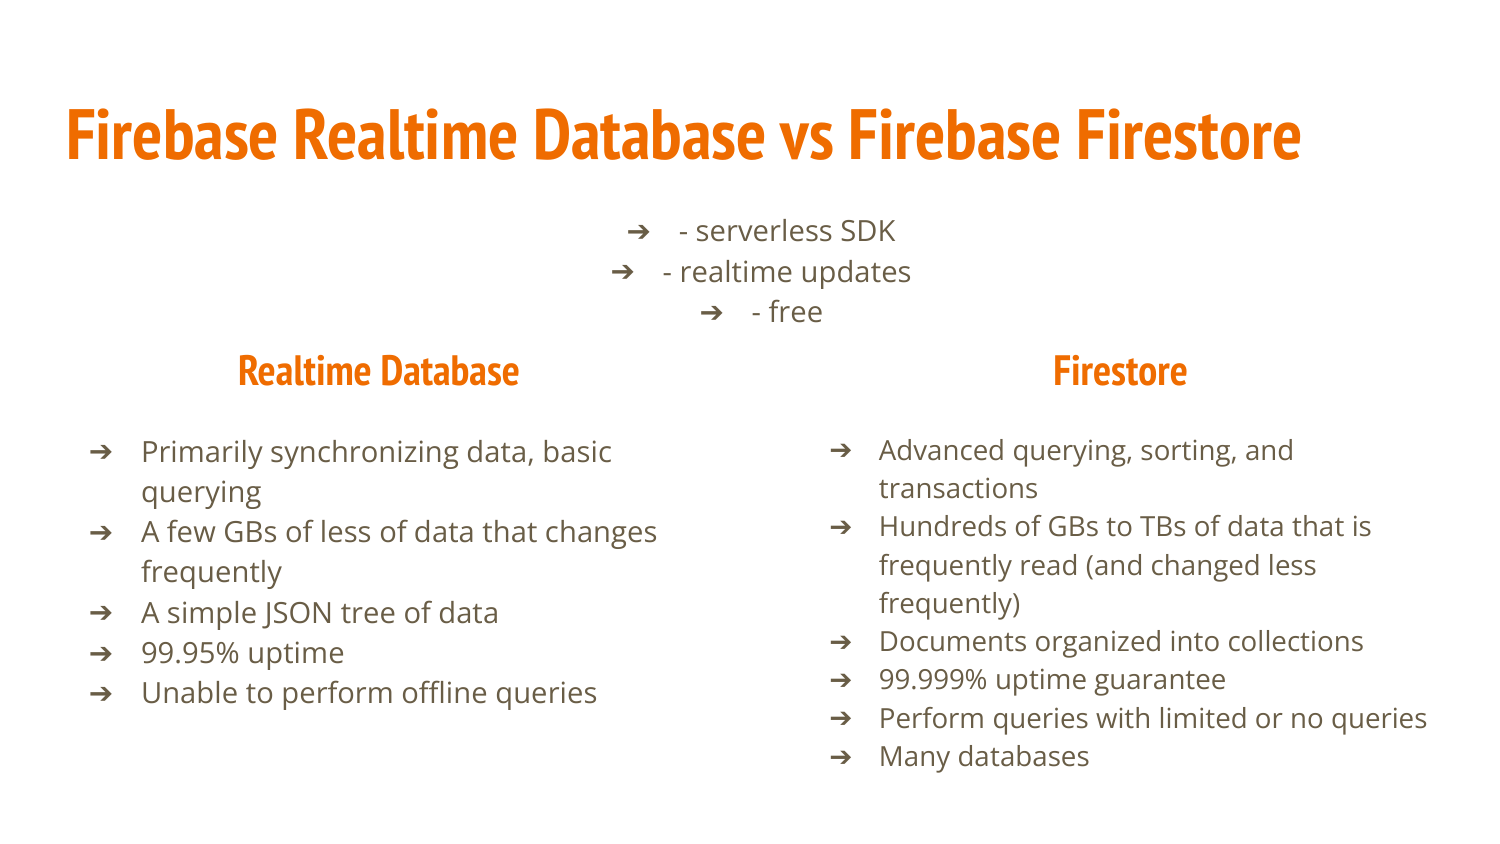

# Firebase Realtime Database vs Firebase Firestore
- serverless SDK
- realtime updates
- free
Realtime Database
Firestore
Primarily synchronizing data, basic querying
A few GBs of less of data that changes frequently
A simple JSON tree of data
99.95% uptime
Unable to perform offline queries
Advanced querying, sorting, and transactions
Hundreds of GBs to TBs of data that is frequently read (and changed less frequently)
Documents organized into collections
99.999% uptime guarantee
Perform queries with limited or no queries
Many databases